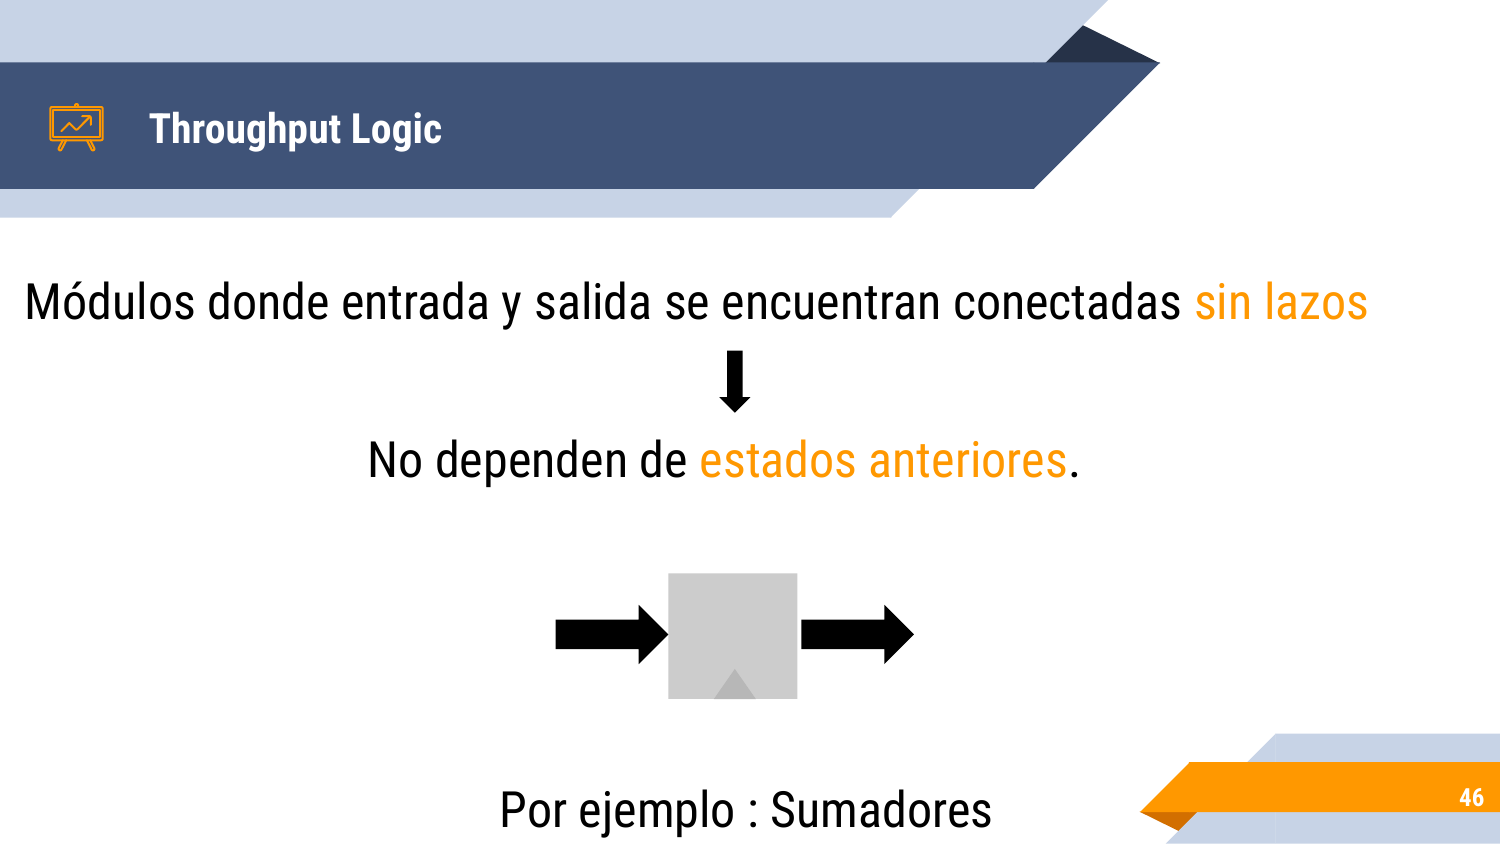

# Throughput Logic

Módulos donde entrada y salida se encuentran conectadas sin lazos

No dependen de estados anteriores.

Por ejemplo : Sumadores
46